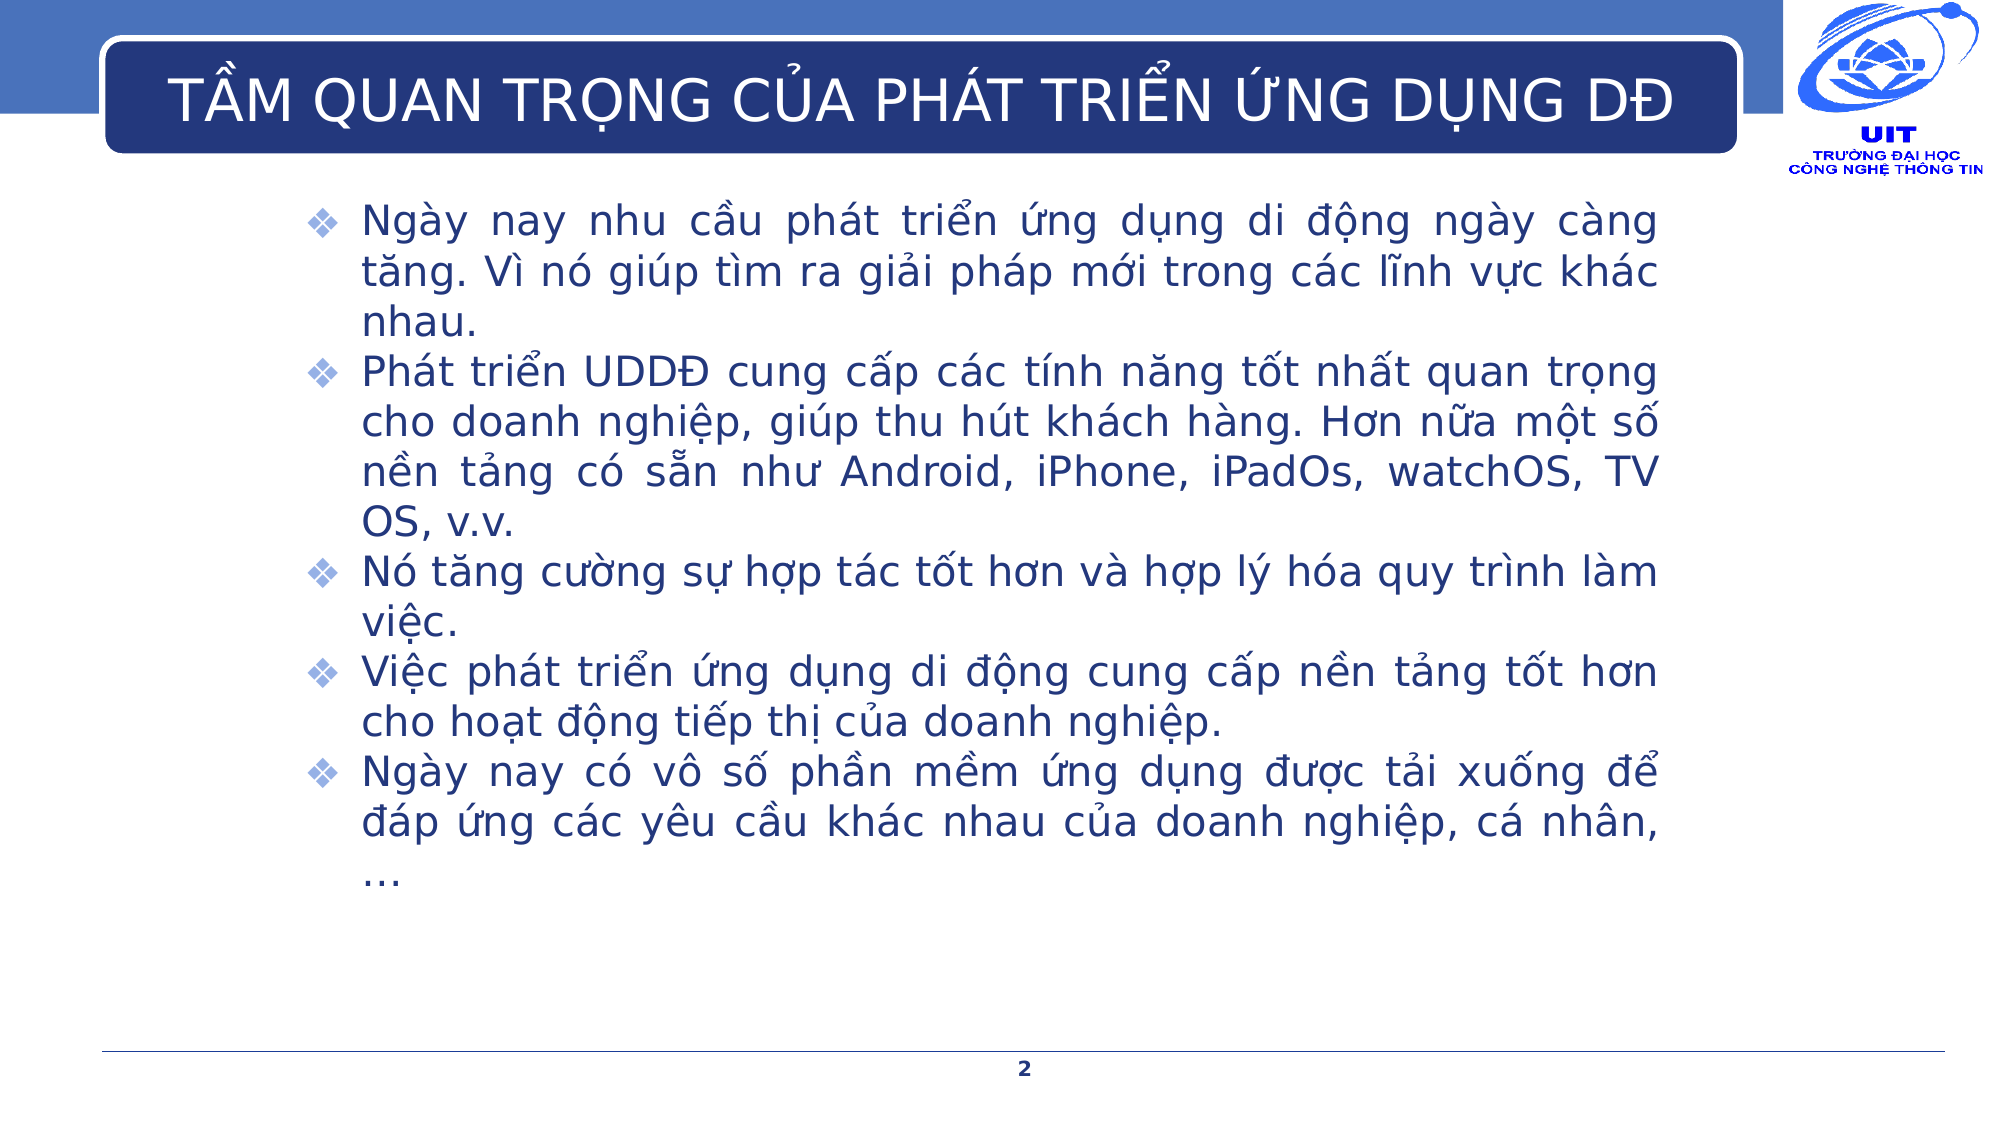

# TẦM QUAN TRỌNG CỦA PHÁT TRIỂN ỨNG DỤNG DĐ
Ngày nay nhu cầu phát triển ứng dụng di động ngày càng tăng. Vì nó giúp tìm ra giải pháp mới trong các lĩnh vực khác nhau.
Phát triển UDDĐ cung cấp các tính năng tốt nhất quan trọng cho doanh nghiệp, giúp thu hút khách hàng. Hơn nữa một số nền tảng có sẵn như Android, iPhone, iPadOs, watchOS, TV OS, v.v.
Nó tăng cường sự hợp tác tốt hơn và hợp lý hóa quy trình làm việc.
Việc phát triển ứng dụng di động cung cấp nền tảng tốt hơn cho hoạt động tiếp thị của doanh nghiệp.
Ngày nay có vô số phần mềm ứng dụng được tải xuống để đáp ứng các yêu cầu khác nhau của doanh nghiệp, cá nhân, …
2